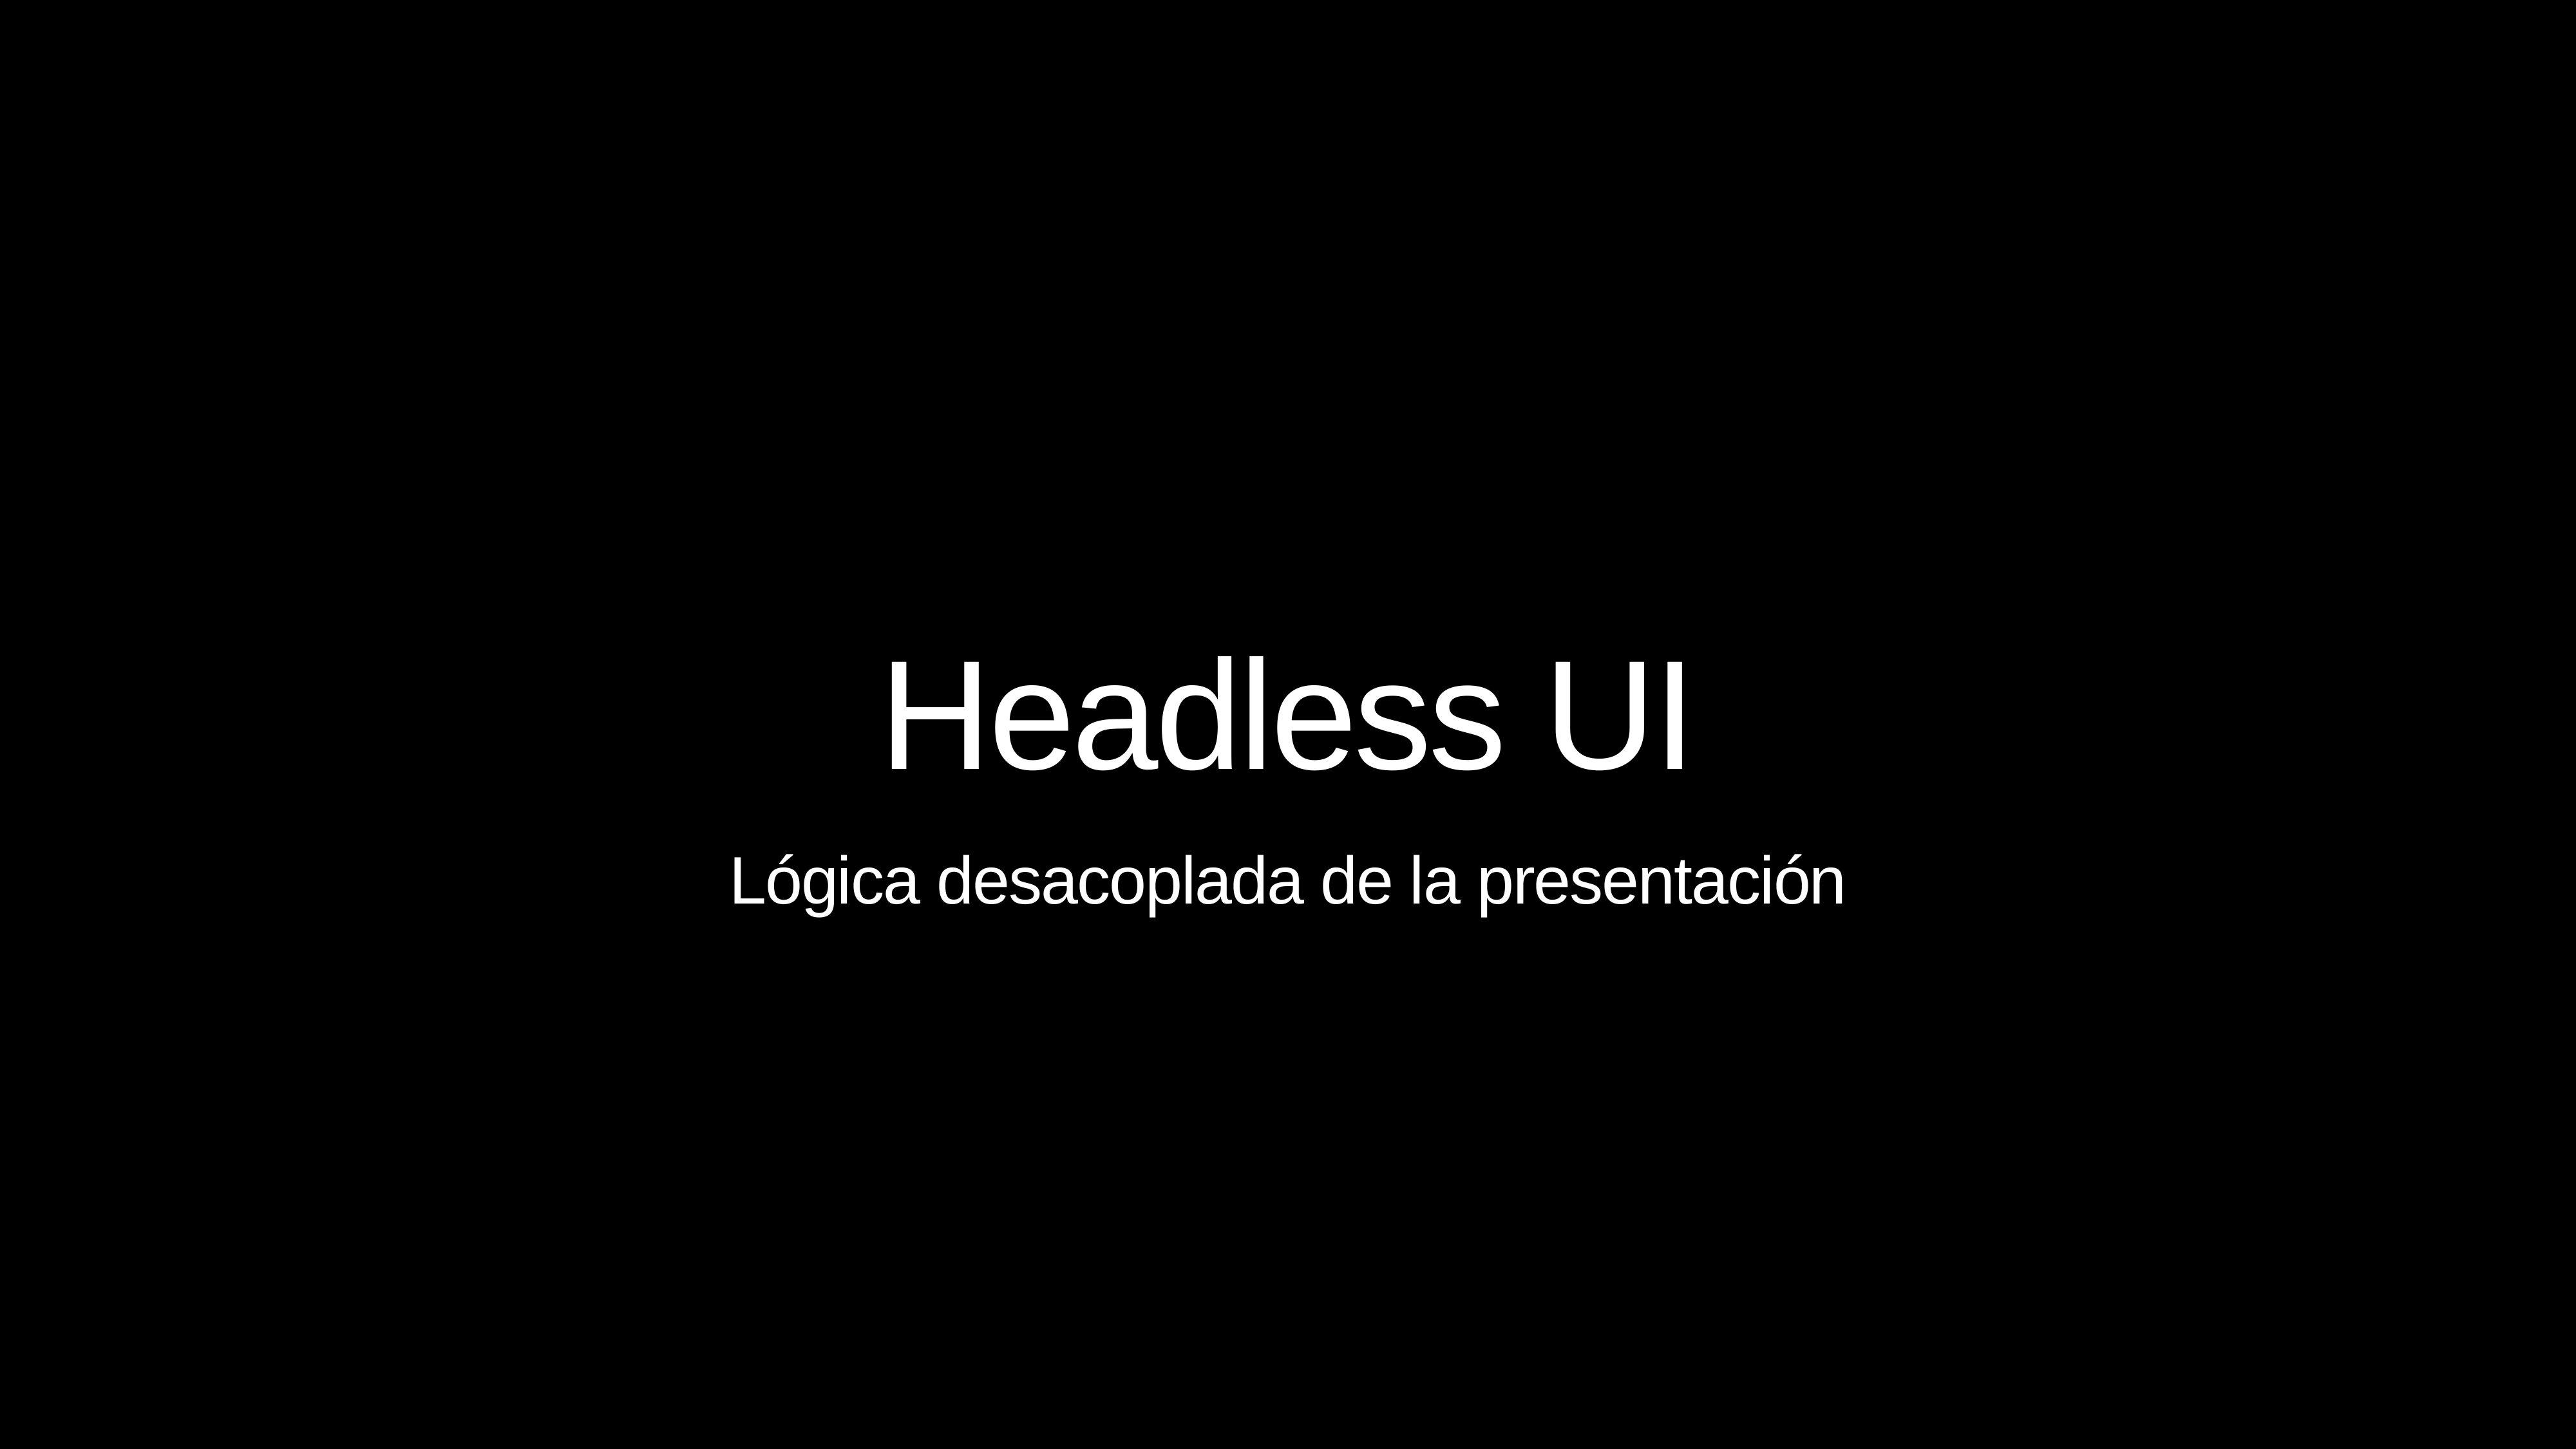

Headless UI
Lógica desacoplada de la presentación